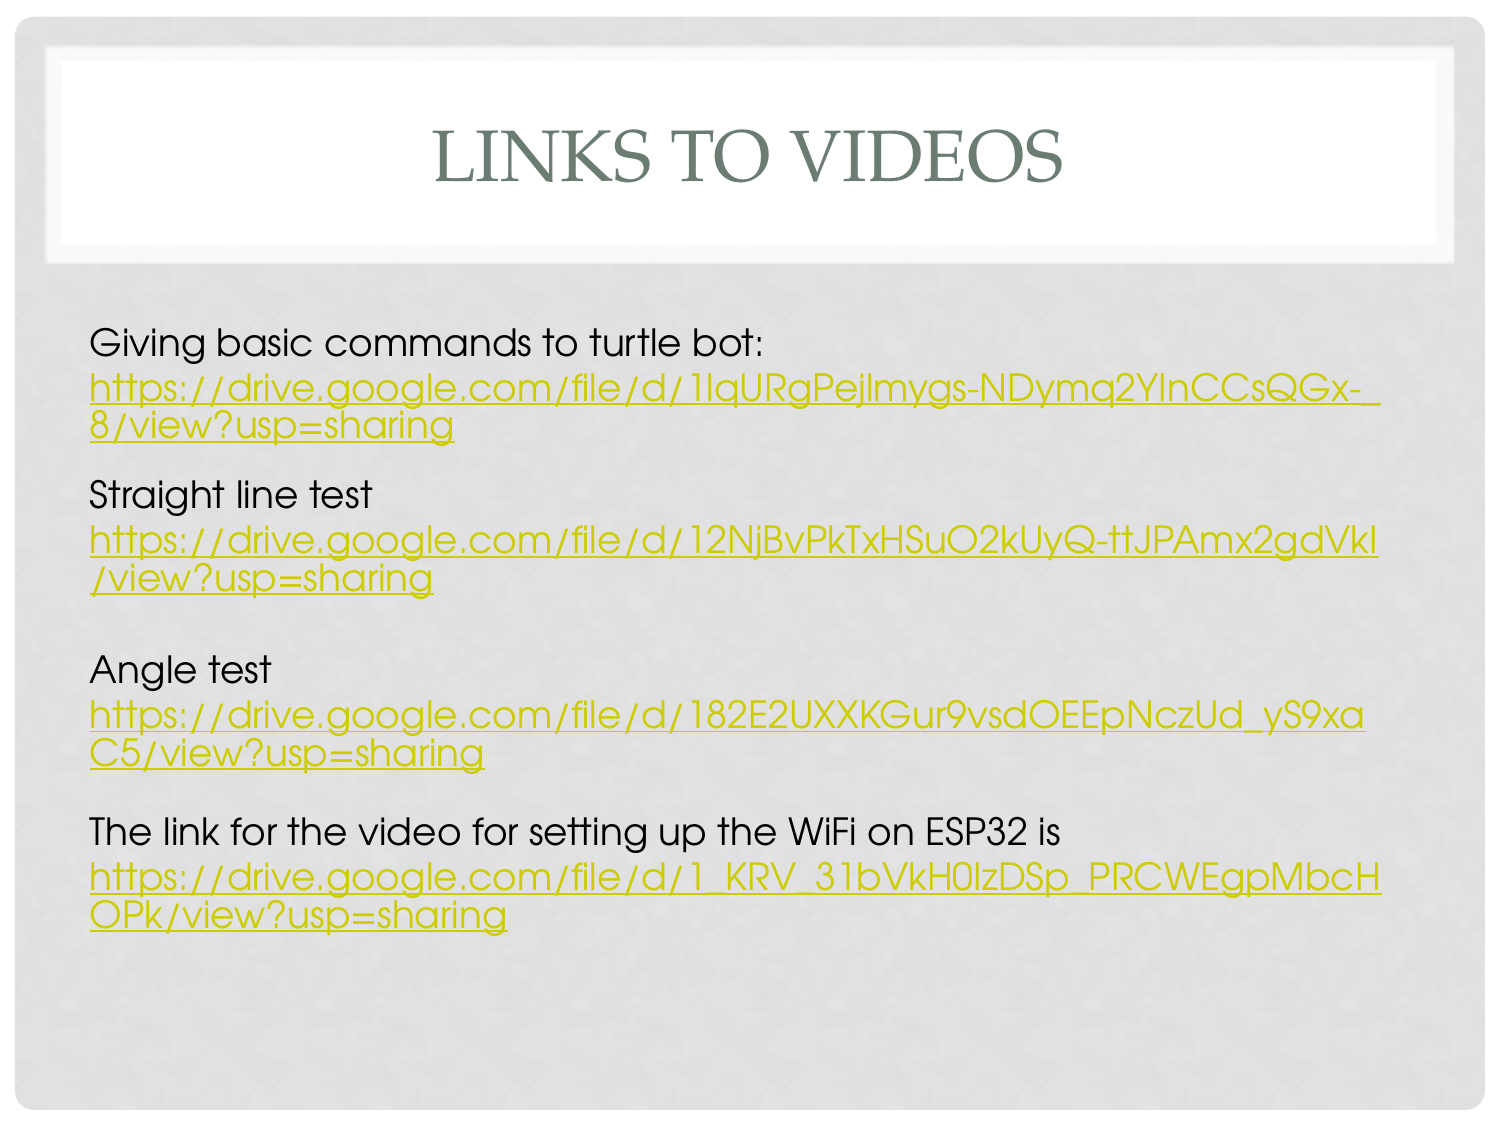

# Links to videos
Giving basic commands to turtle bot:https://drive.google.com/file/d/1lqURgPejlmygs-NDymq2YInCCsQGx-_8/view?usp=sharing
Straight line test
https://drive.google.com/file/d/12NjBvPkTxHSuO2kUyQ-ttJPAmx2gdVkI/view?usp=sharing
Angle test
https://drive.google.com/file/d/182E2UXXKGur9vsdOEEpNczUd_yS9xaC5/view?usp=sharing

The link for the video for setting up the WiFi on ESP32 is
https://drive.google.com/file/d/1_KRV_31bVkH0IzDSp_PRCWEgpMbcHOPk/view?usp=sharing